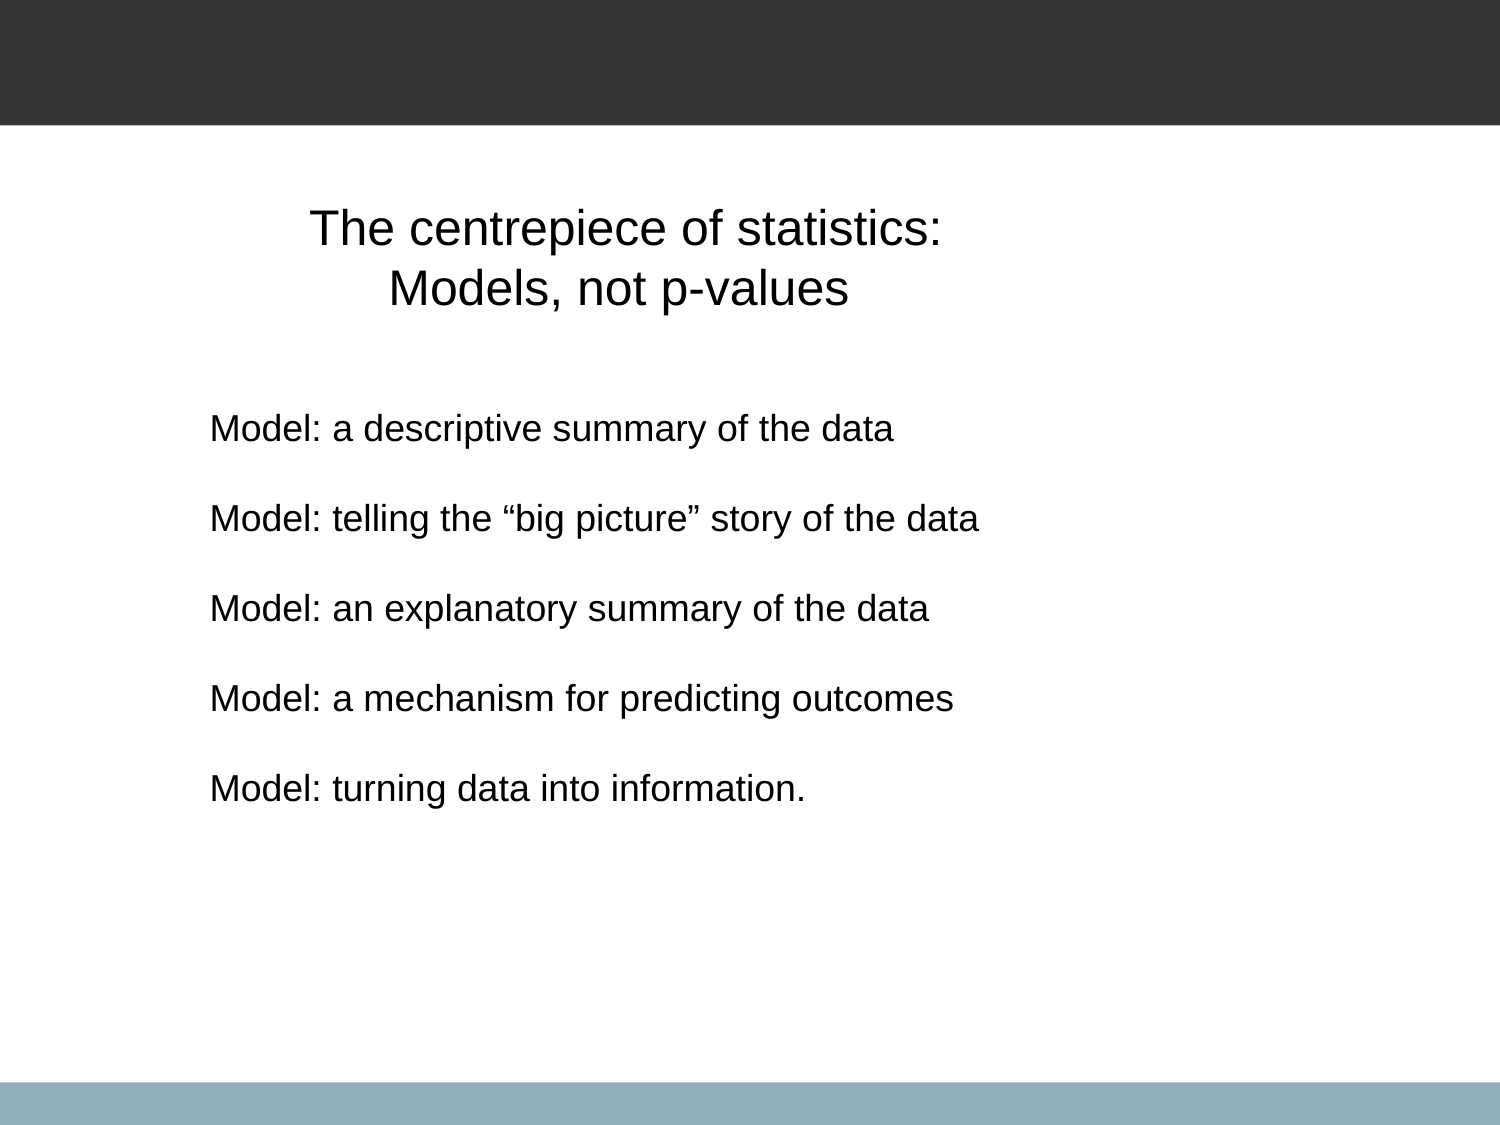

The centrepiece of statistics:
Models, not p-values
Model: a descriptive summary of the data

Model: telling the “big picture” story of the data

Model: an explanatory summary of the data

Model: a mechanism for predicting outcomes

Model: turning data into information.